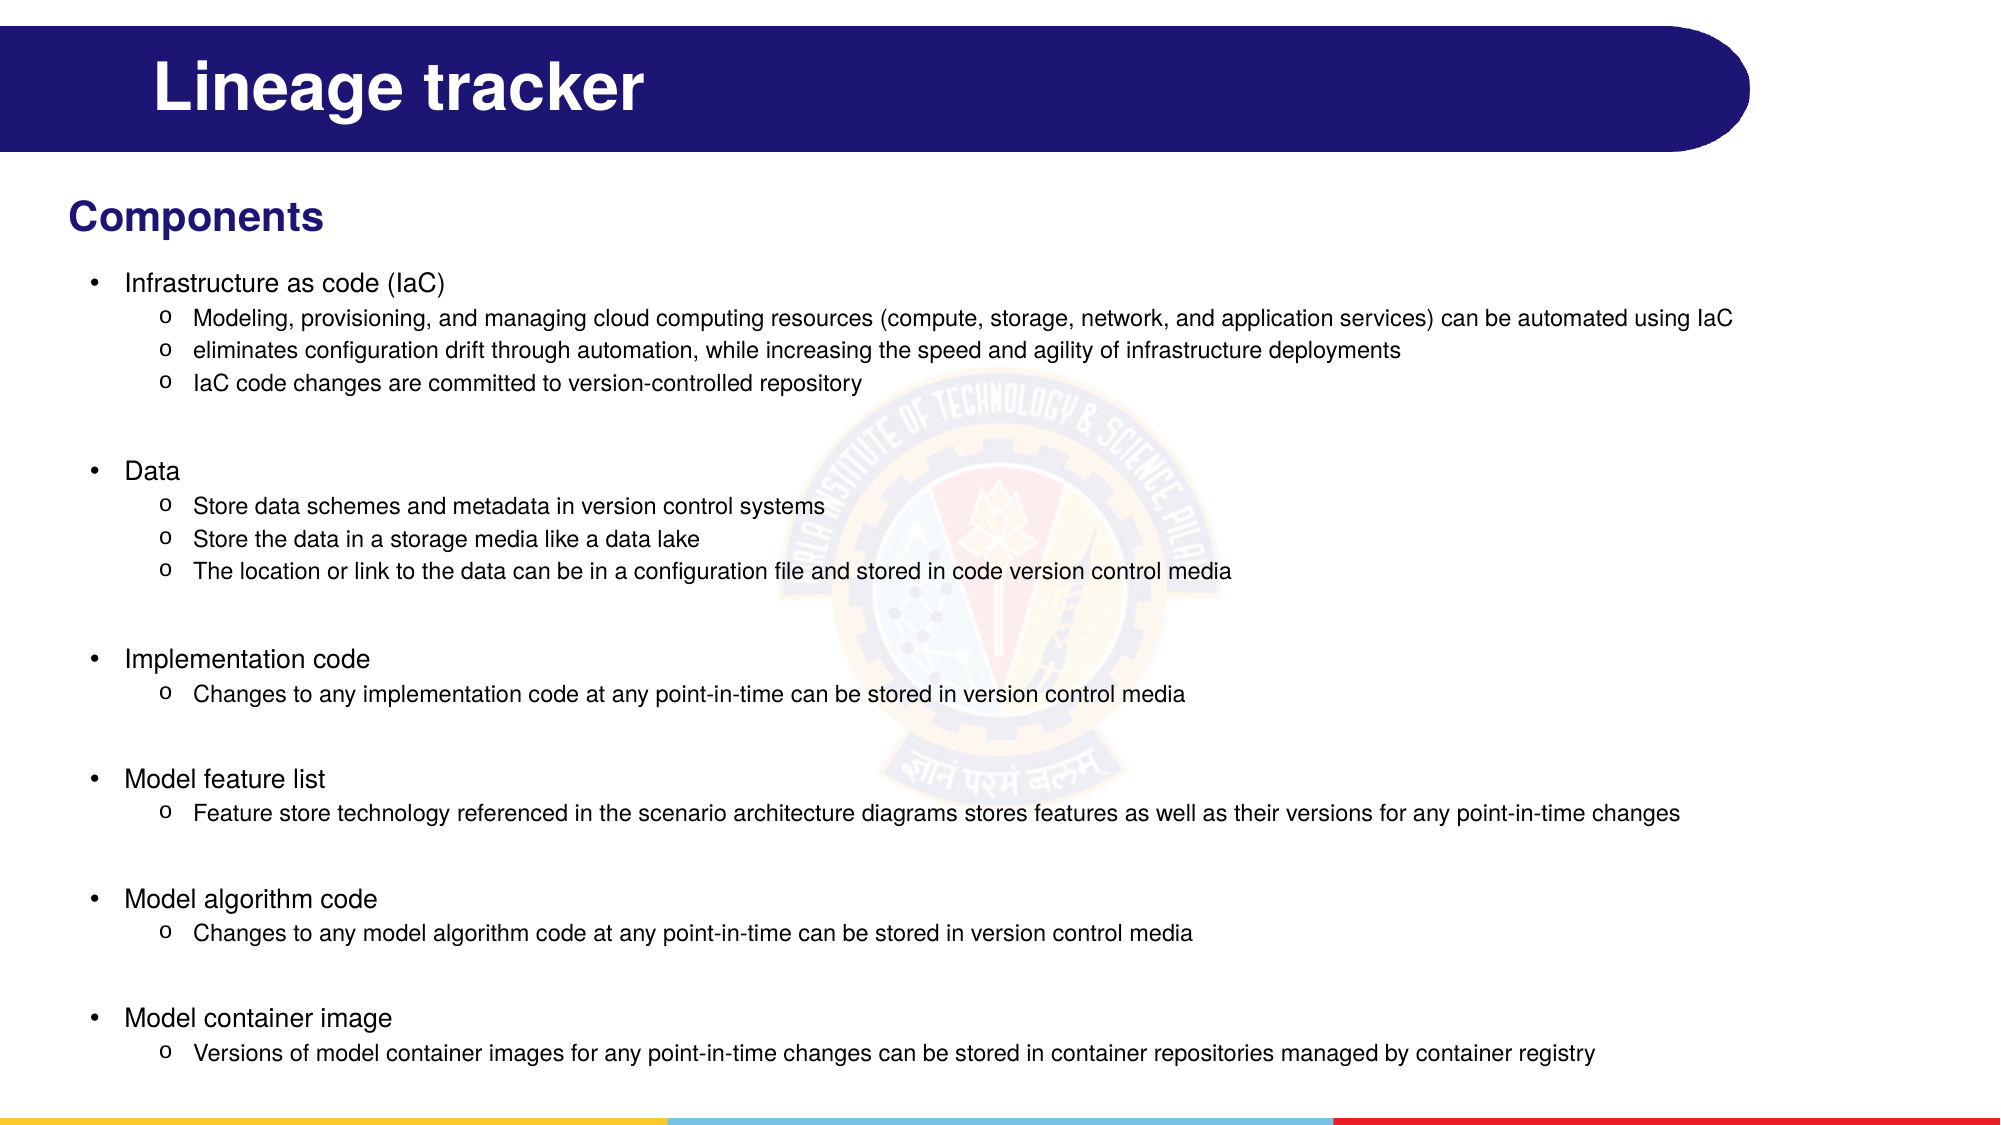

# Lineage tracker
Components
Infrastructure as code (IaC)
Modeling, provisioning, and managing cloud computing resources (compute, storage, network, and application services) can be automated using IaC
eliminates configuration drift through automation, while increasing the speed and agility of infrastructure deployments
IaC code changes are committed to version-controlled repository

Data
Store data schemes and metadata in version control systems
Store the data in a storage media like a data lake
The location or link to the data can be in a configuration file and stored in code version control media

Implementation code
Changes to any implementation code at any point-in-time can be stored in version control media

Model feature list
Feature store technology referenced in the scenario architecture diagrams stores features as well as their versions for any point-in-time changes

Model algorithm code
Changes to any model algorithm code at any point-in-time can be stored in version control media

Model container image
Versions of model container images for any point-in-time changes can be stored in container repositories managed by container registry